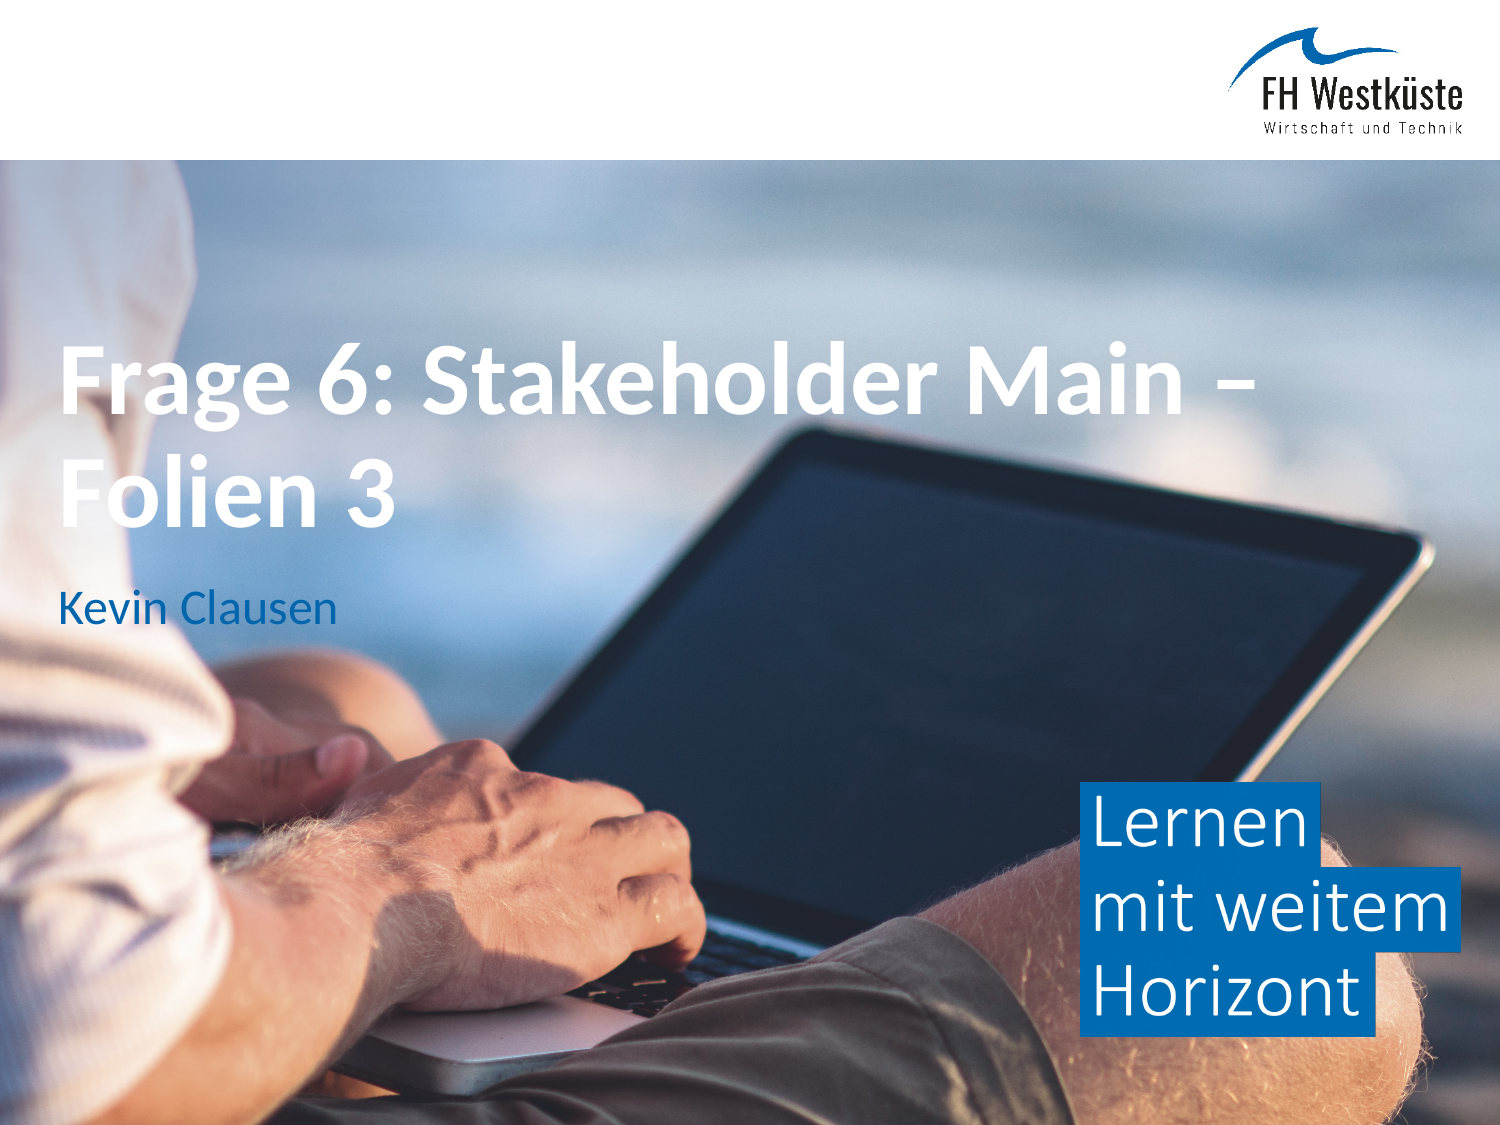

# Frage 6: Stakeholder Main – Folien 3
Kevin Clausen